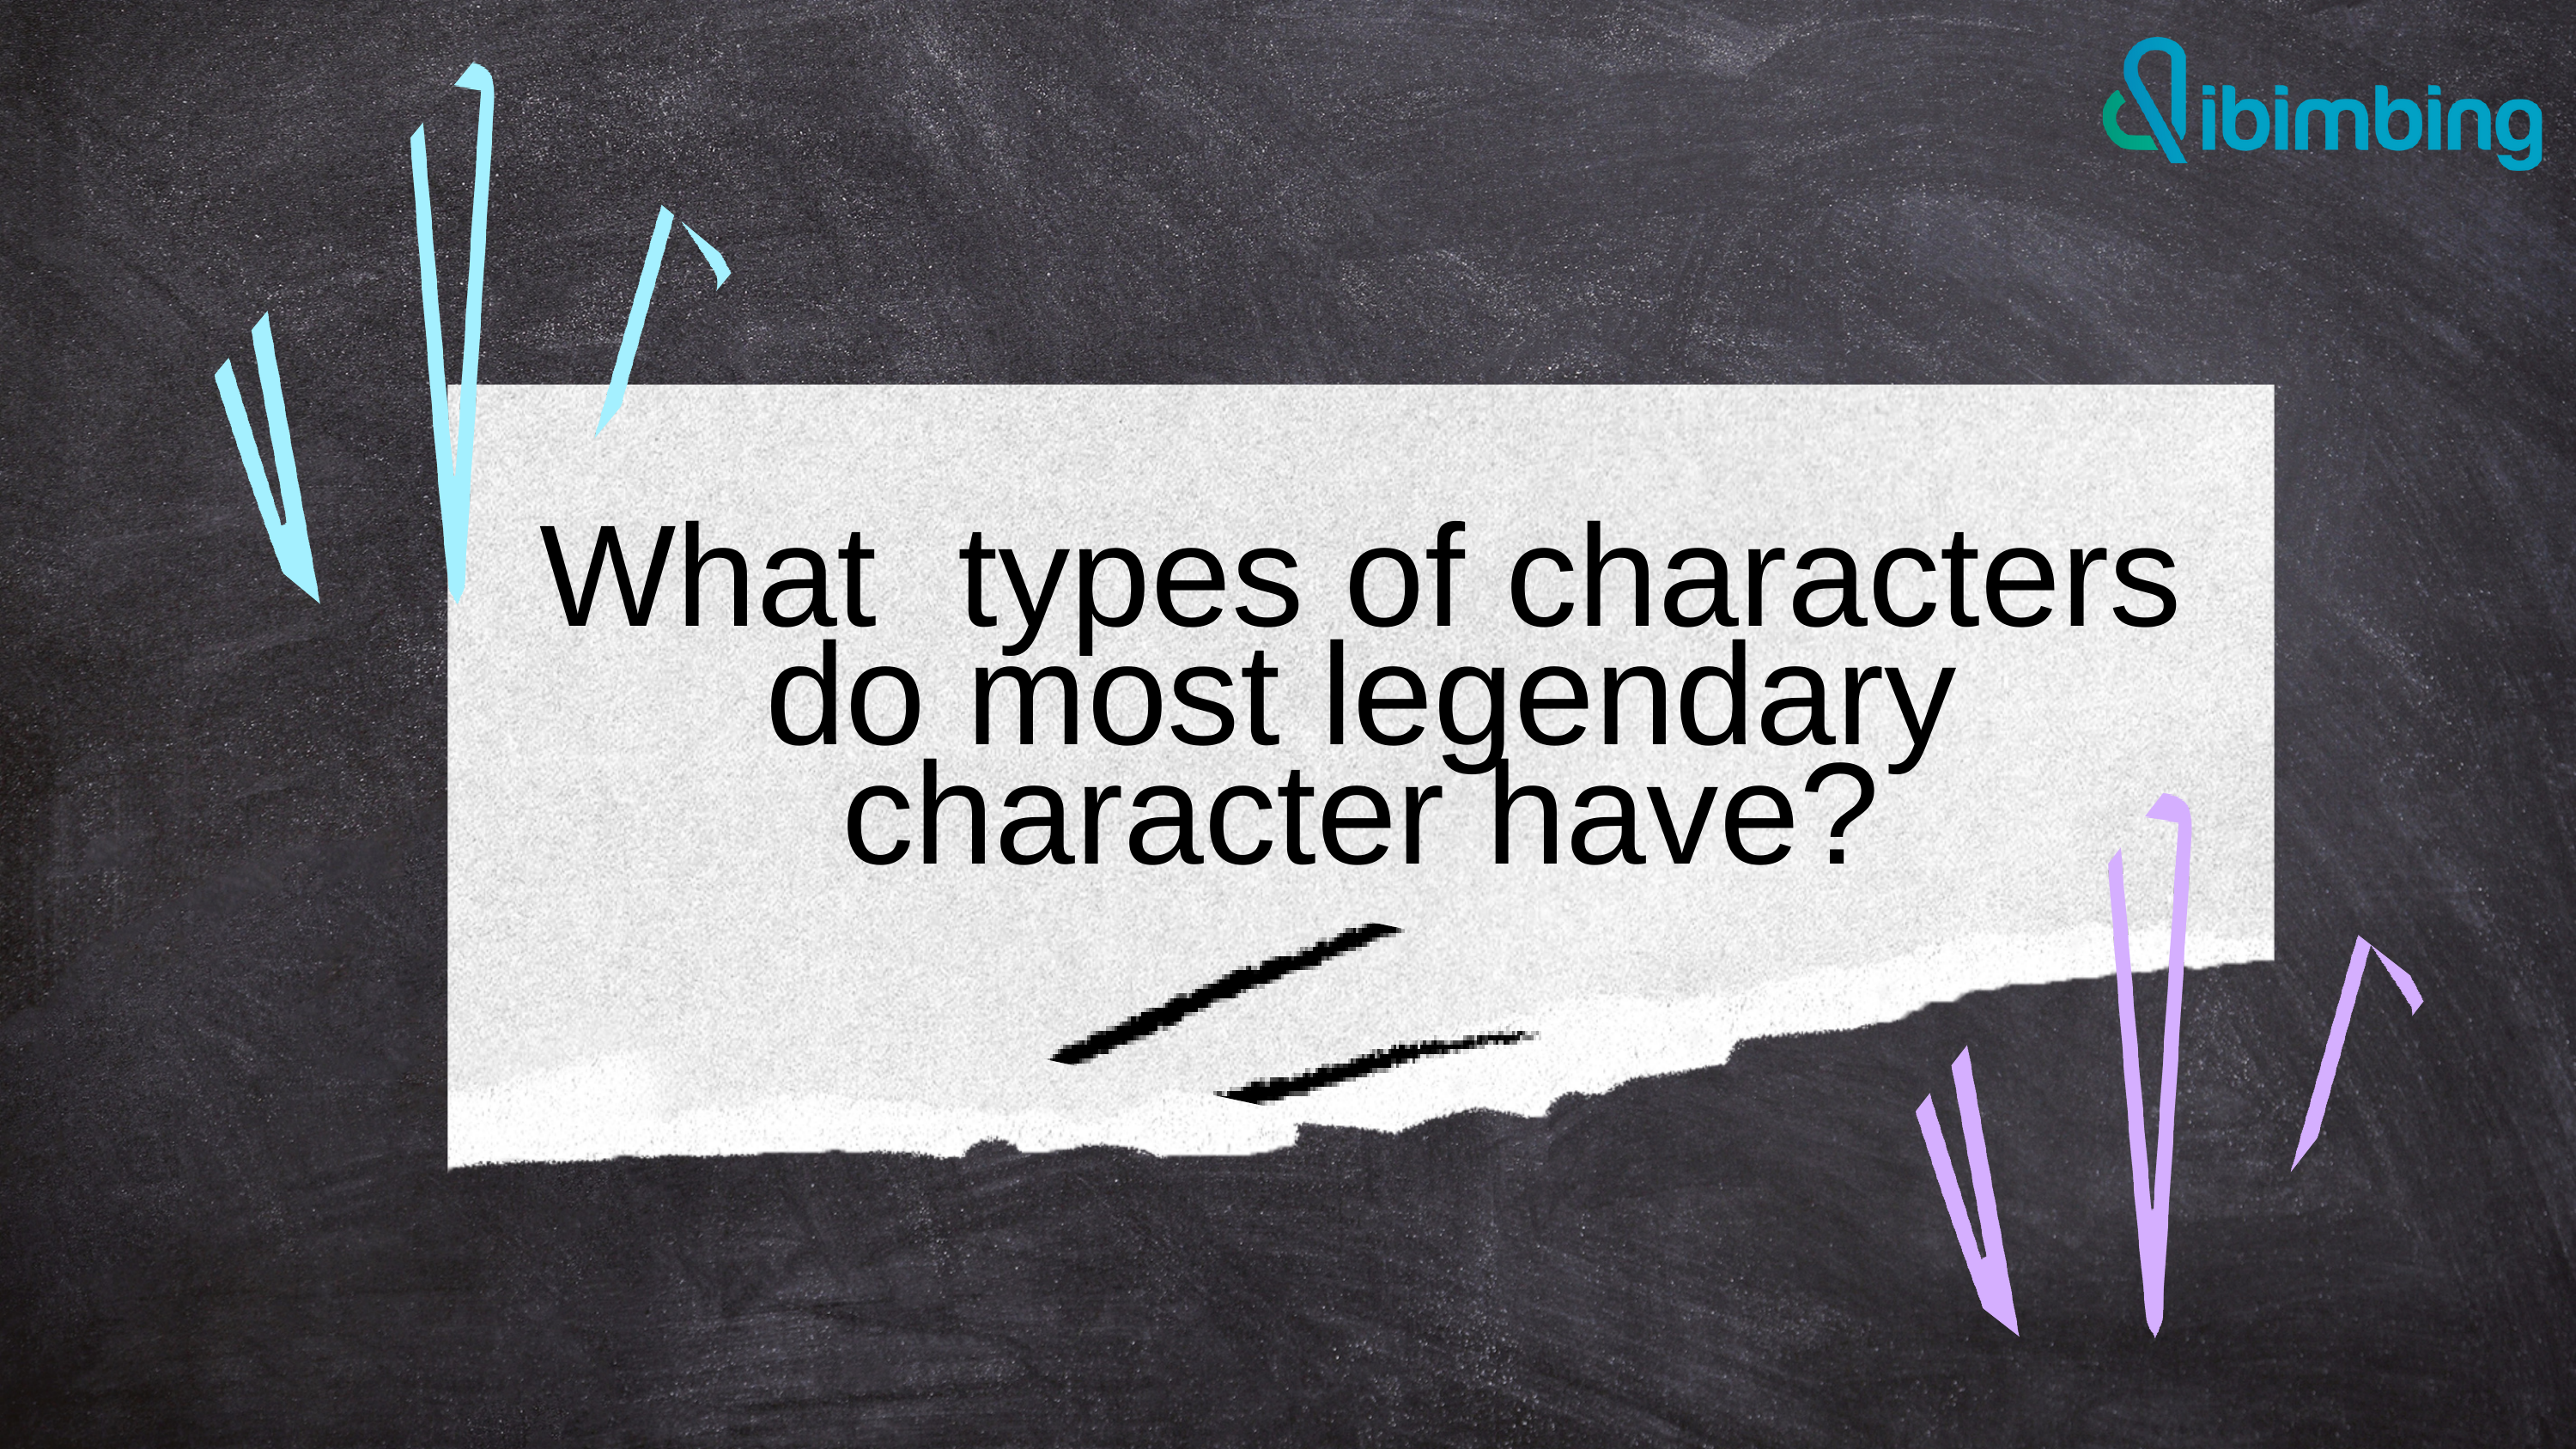

What  types of characters do most legendary character have?